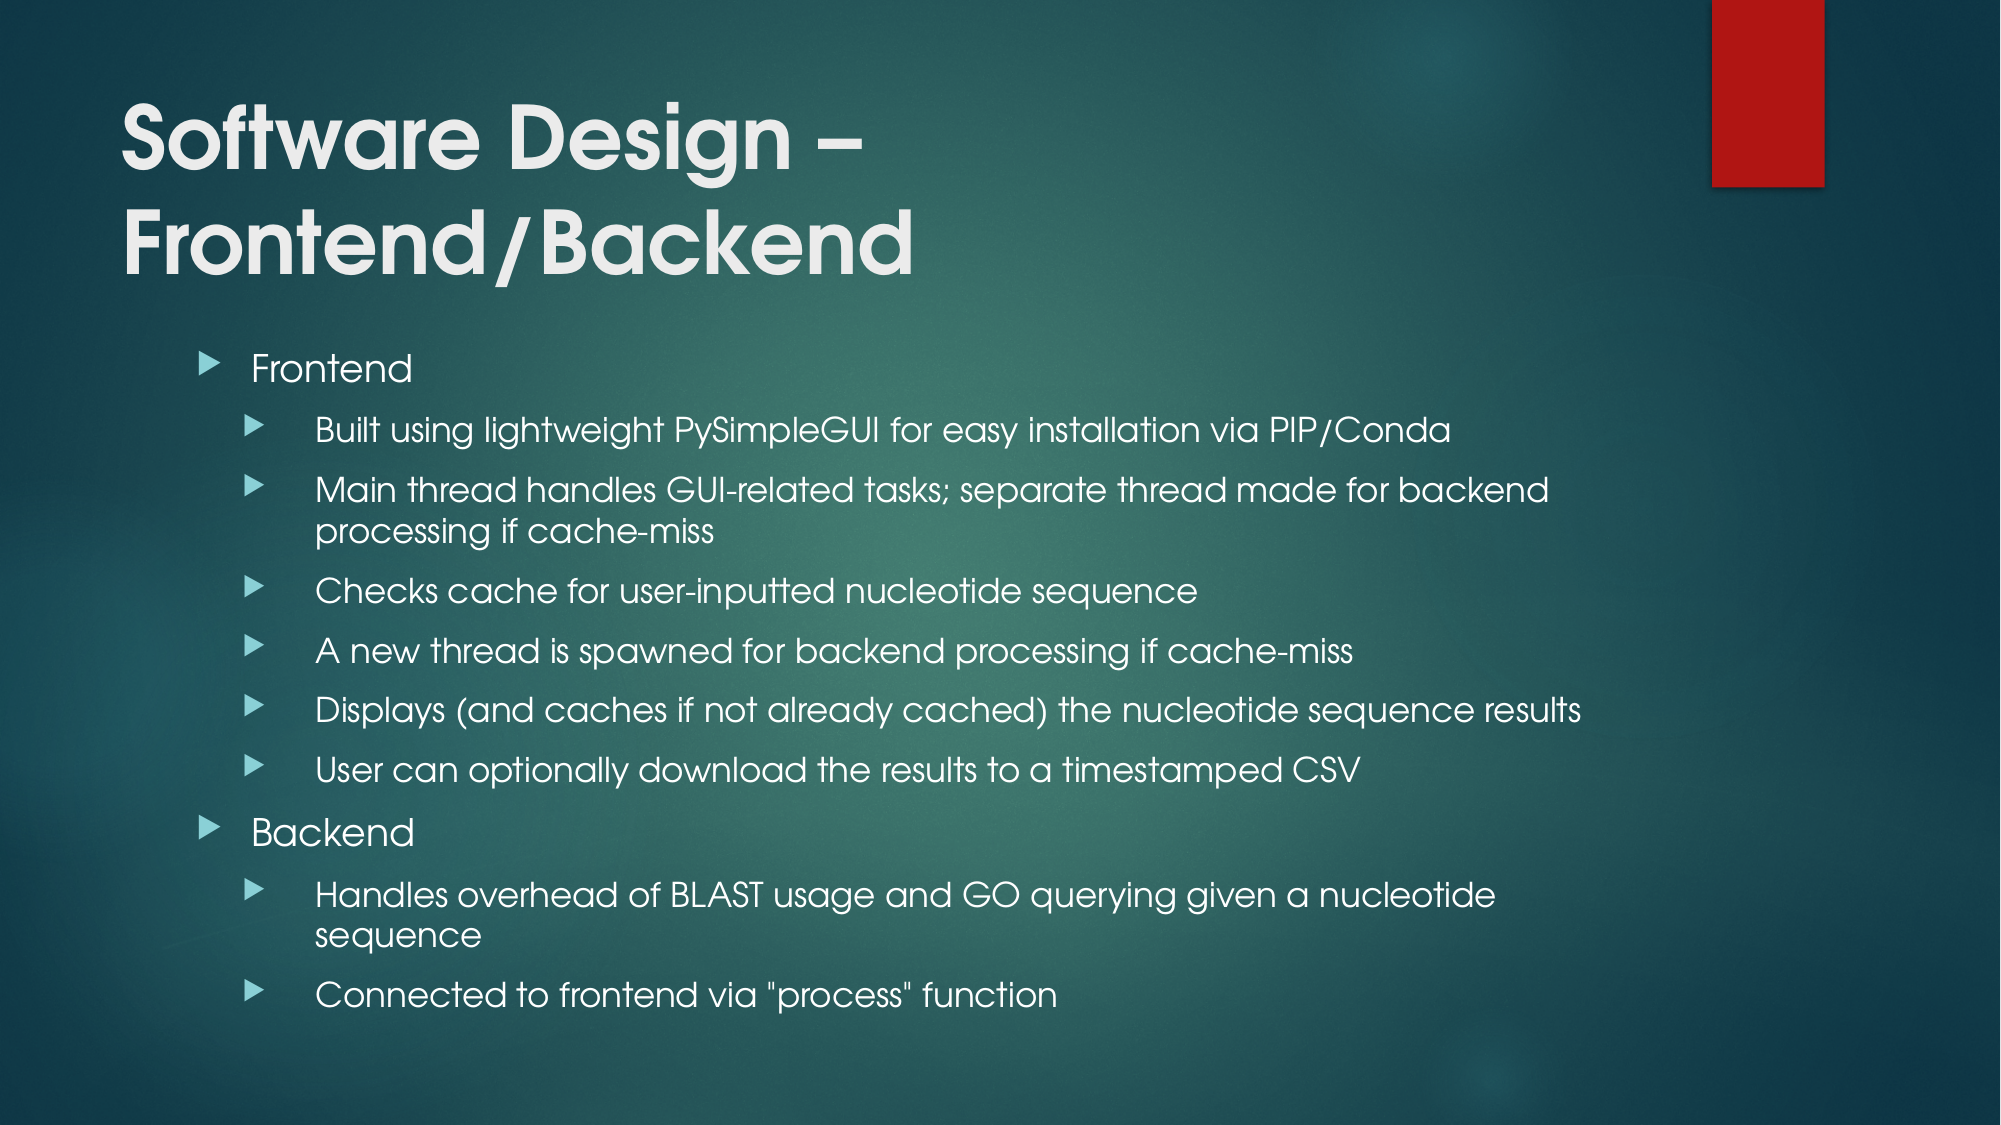

# Software Design – Frontend/Backend
Frontend
Built using lightweight PySimpleGUI for easy installation via PIP/Conda
Main thread handles GUI-related tasks; separate thread made for backend processing if cache-miss
Checks cache for user-inputted nucleotide sequence
A new thread is spawned for backend processing if cache-miss
Displays (and caches if not already cached) the nucleotide sequence results
User can optionally download the results to a timestamped CSV
Backend
Handles overhead of BLAST usage and GO querying given a nucleotide sequence
Connected to frontend via "process" function